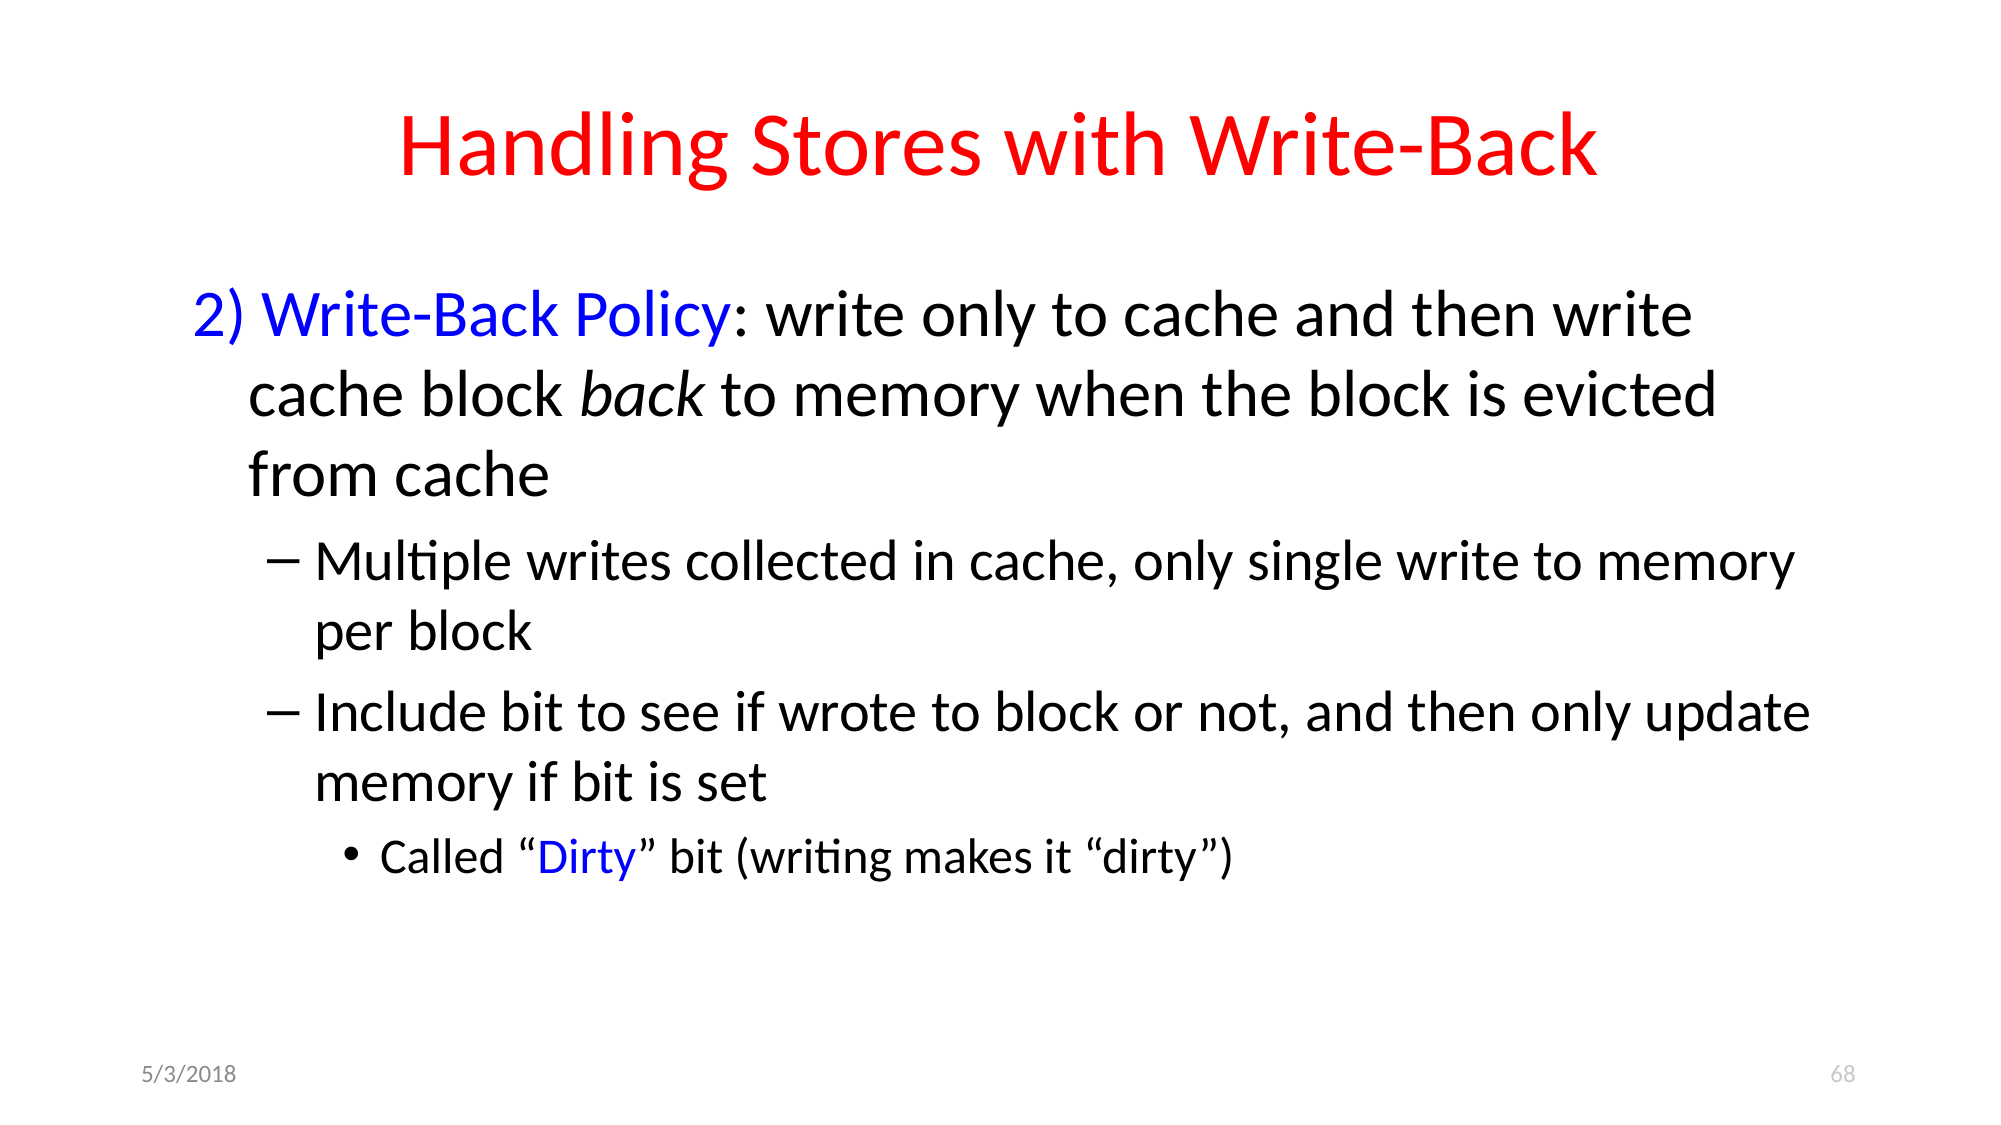

# Handling Stores with Write-Back
2) Write-Back Policy: write only to cache and then write cache block back to memory when the block is evicted from cache
Multiple writes collected in cache, only single write to memory per block
Include bit to see if wrote to block or not, and then only update memory if bit is set
Called “Dirty” bit (writing makes it “dirty”)

5/3/2018

68